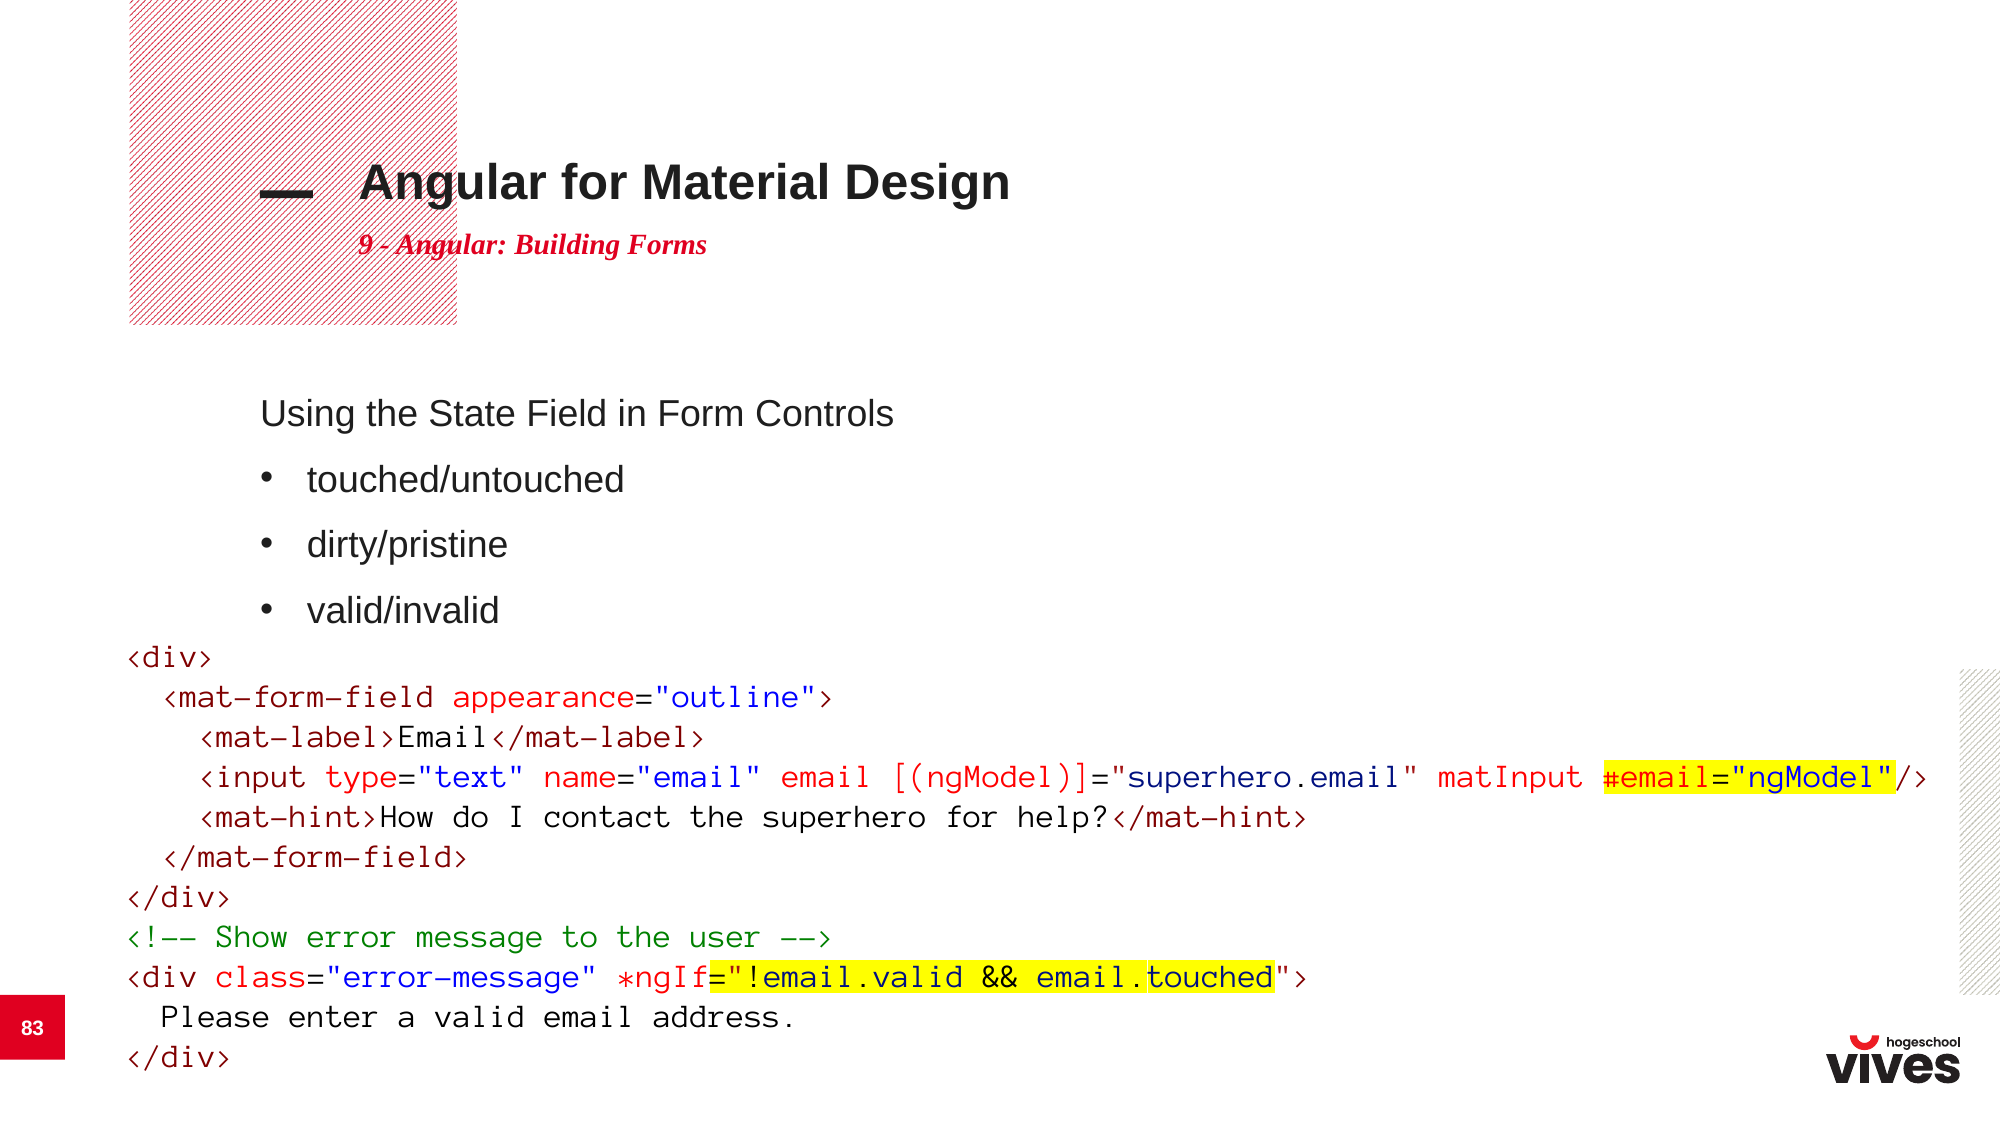

# Angular for Material Design
9 - Angular: Building Forms
Using the State Field in Form Controls
touched/untouched
dirty/pristine
valid/invalid

  <div>
    <mat-form-field appearance="outline">
      <mat-label>Email</mat-label>
      <input type="text" name="email" email [(ngModel)]="superhero.email" matInput #email="ngModel"/>
      <mat-hint>How do I contact the superhero for help?</mat-hint>
    </mat-form-field>
  </div>
  <!-- Show error message to the user -->
  <div class="error-message" *ngIf="!email.valid && email.touched">
    Please enter a valid email address.
  </div>